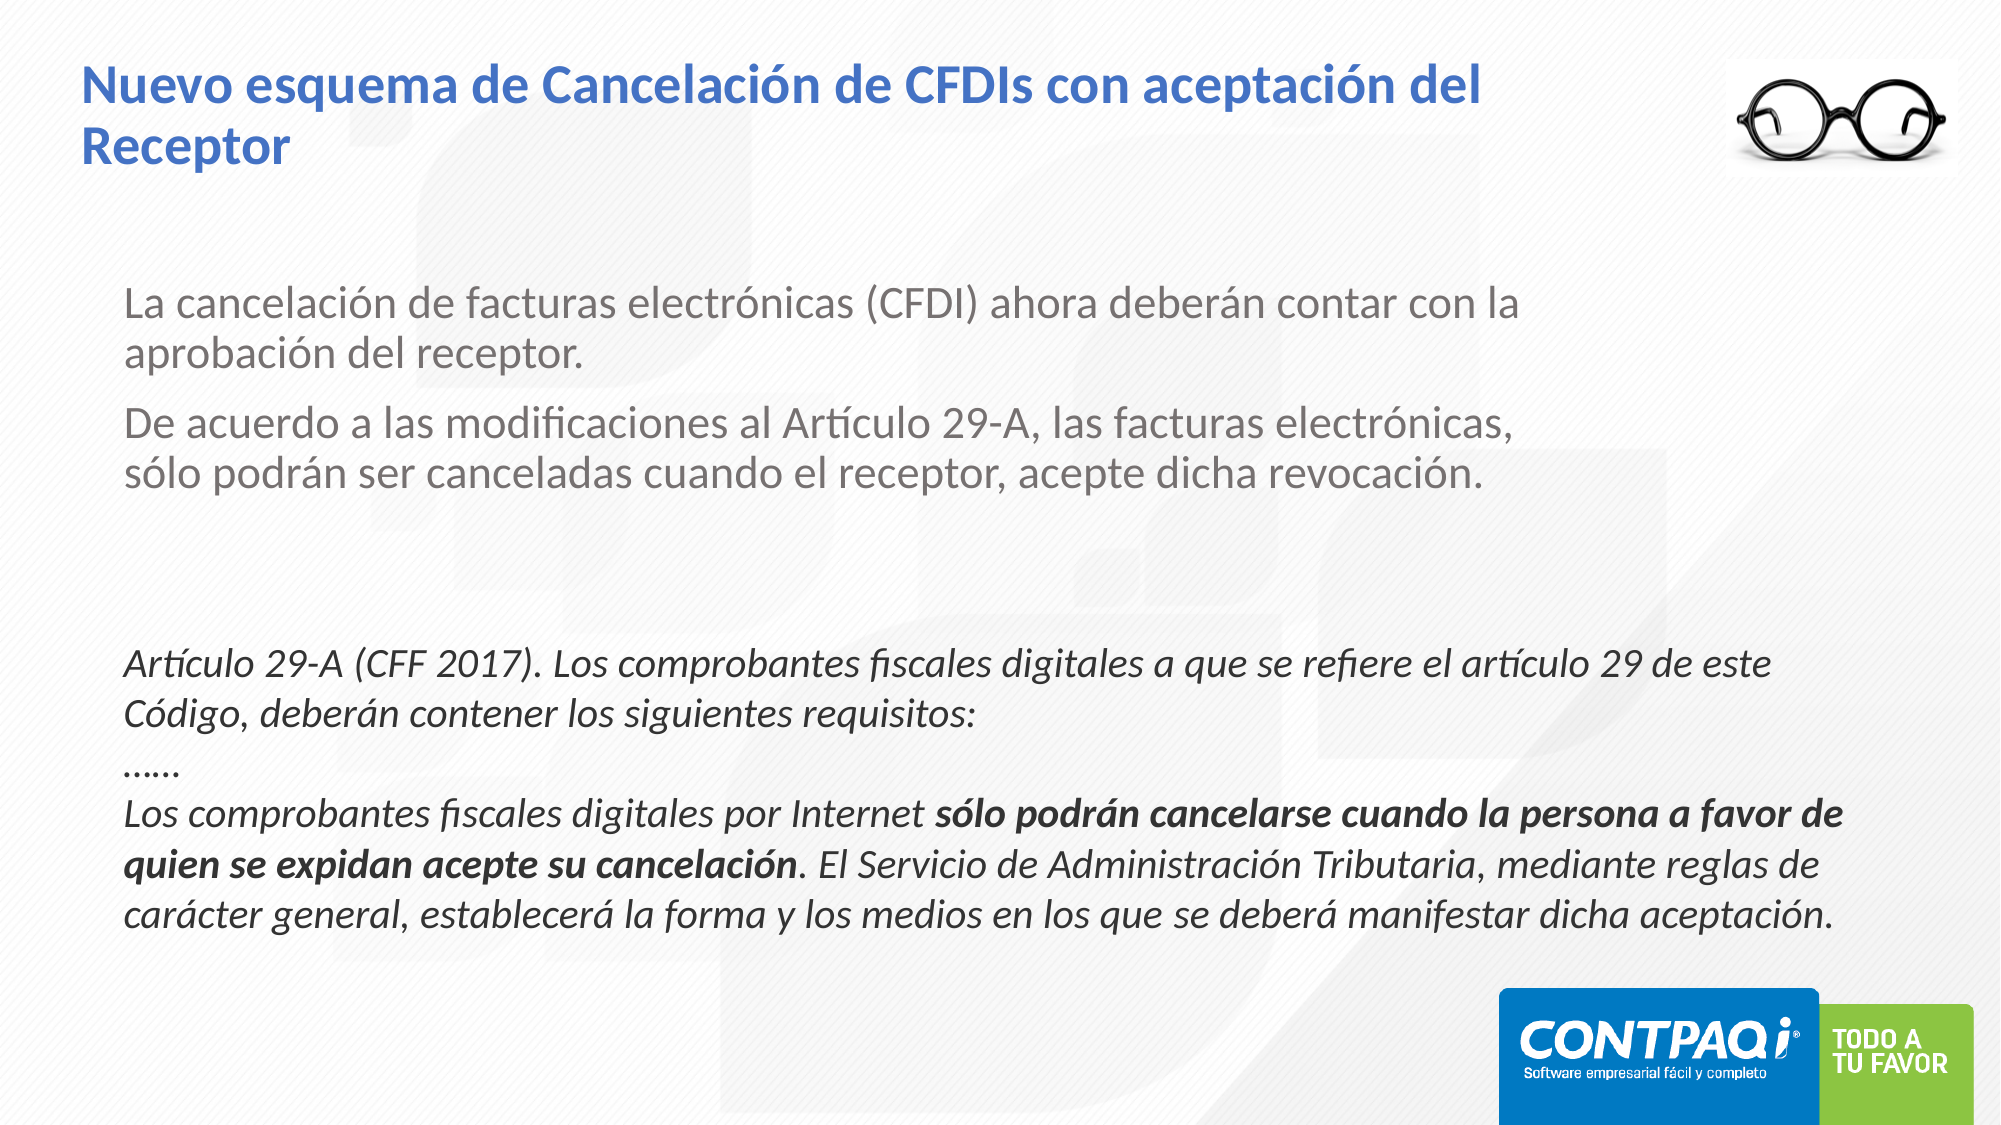

# Nuevo esquema de Cancelación de CFDIs con aceptación del Receptor
La cancelación de facturas electrónicas (CFDI) ahora deberán contar con la aprobación del receptor.
De acuerdo a las modificaciones al Artículo 29-A, las facturas electrónicas, sólo podrán ser canceladas cuando el receptor, acepte dicha revocación.
Artículo 29-A (CFF 2017). Los comprobantes fiscales digitales a que se refiere el artículo 29 de este Código, deberán contener los siguientes requisitos:
……
Los comprobantes fiscales digitales por Internet sólo podrán cancelarse cuando la persona a favor de quien se expidan acepte su cancelación. El Servicio de Administración Tributaria, mediante reglas de carácter general, establecerá la forma y los medios en los que se deberá manifestar dicha aceptación.